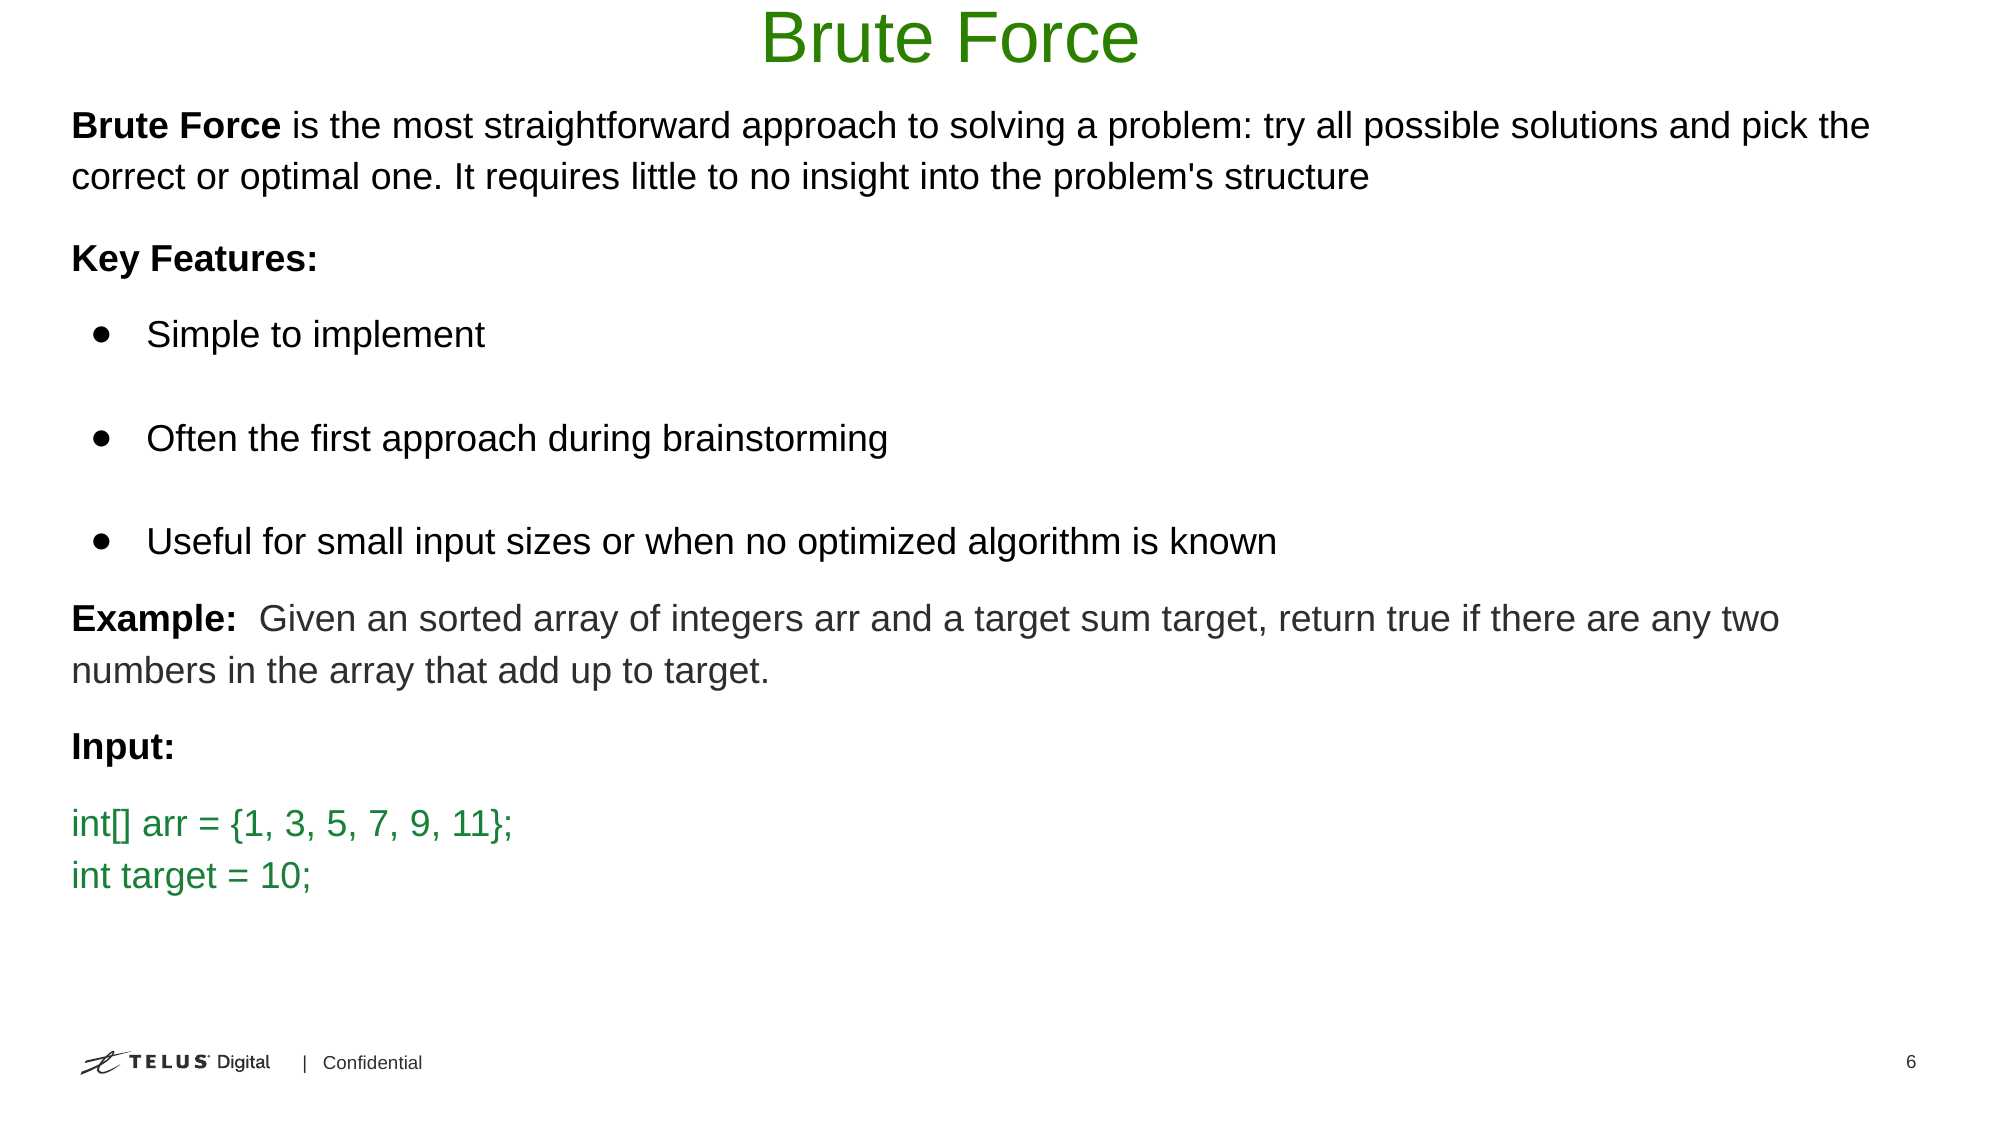

# Brute Force
Brute Force is the most straightforward approach to solving a problem: try all possible solutions and pick the correct or optimal one. It requires little to no insight into the problem's structure
Key Features:
Simple to implement
Often the first approach during brainstorming
Useful for small input sizes or when no optimized algorithm is known
Example:  Given an sorted array of integers arr and a target sum target, return true if there are any two numbers in the array that add up to target.
Input:
int[] arr = {1, 3, 5, 7, 9, 11};
int target = 10;